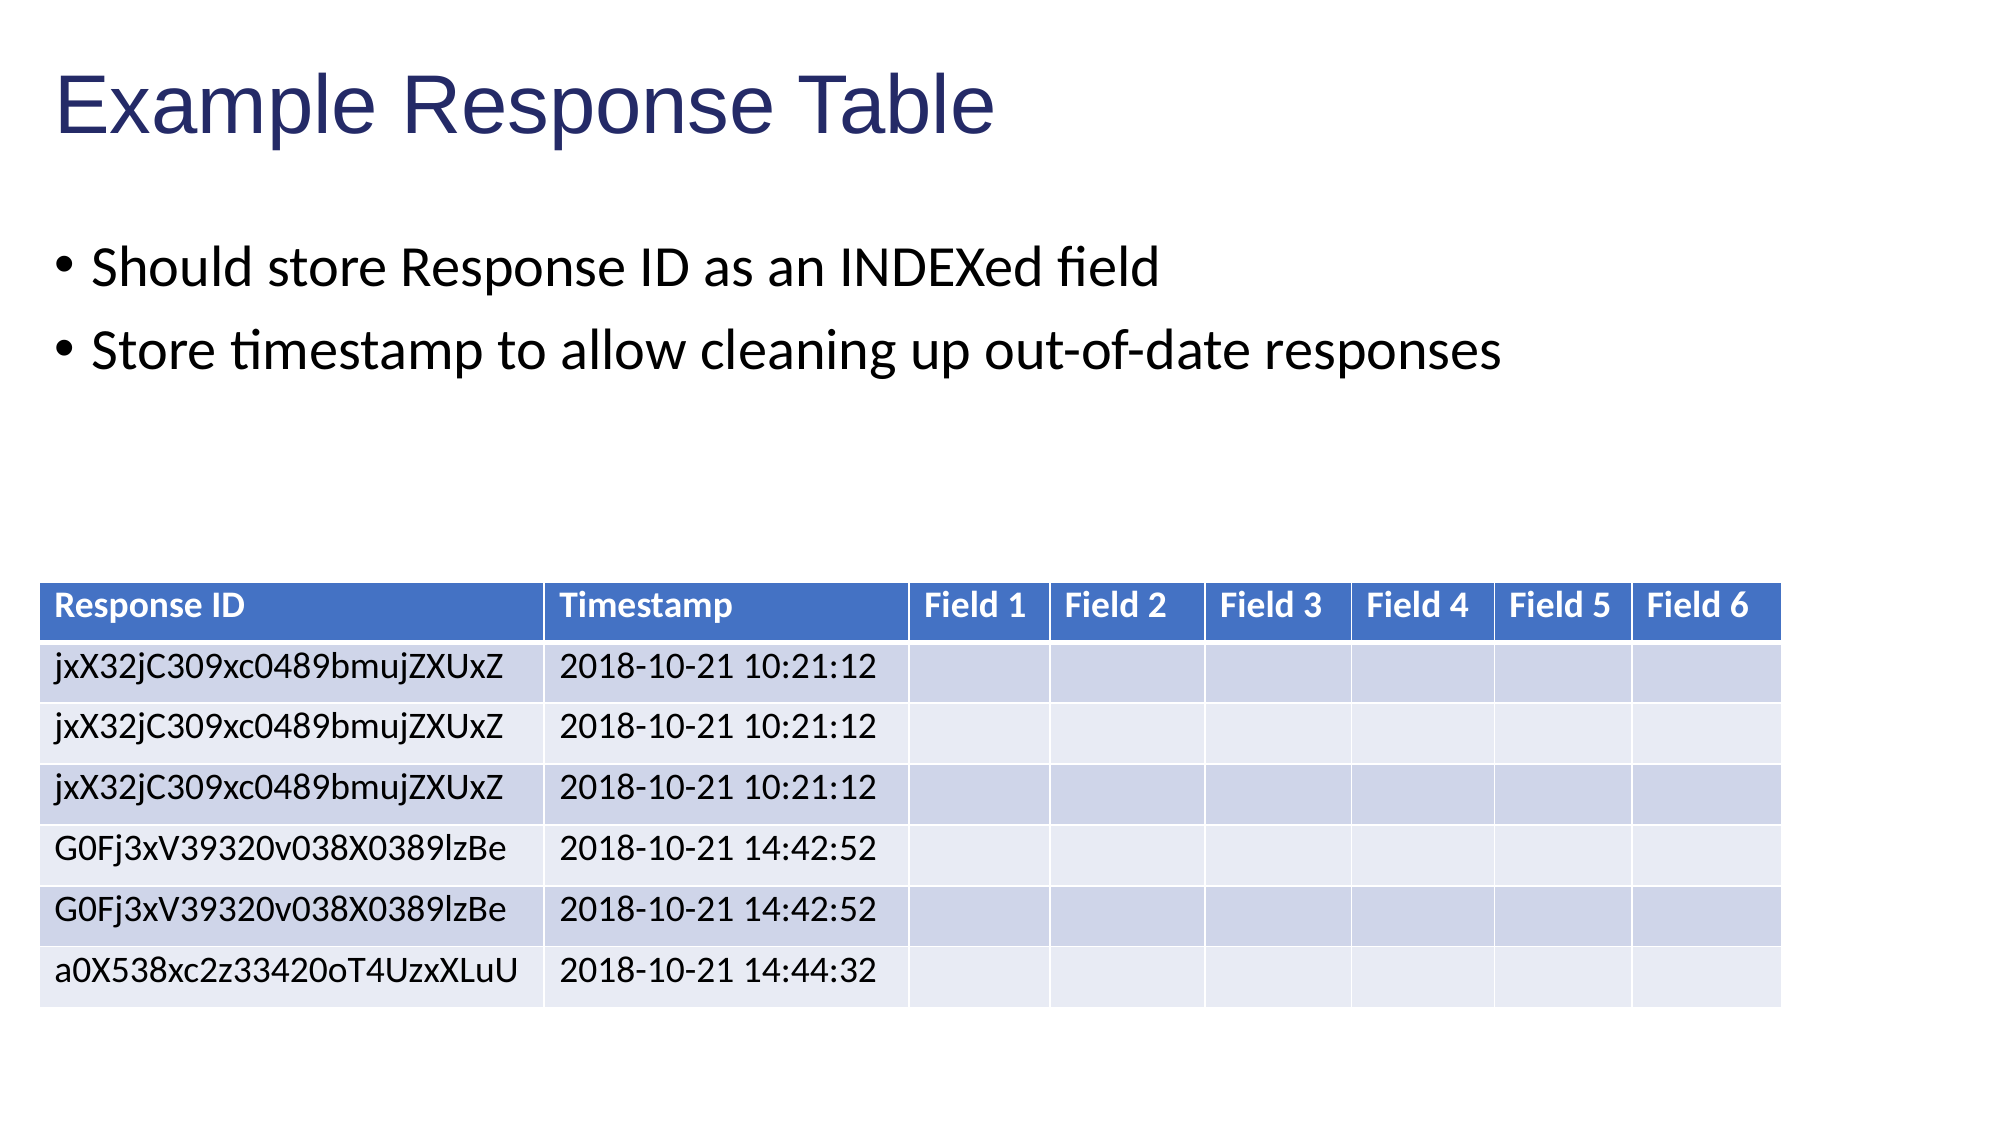

# Example Response Table
Should store Response ID as an INDEXed field
Store timestamp to allow cleaning up out-of-date responses
| Response ID | Timestamp | Field 1 | Field 2 | Field 3 | Field 4 | Field 5 | Field 6 |
| --- | --- | --- | --- | --- | --- | --- | --- |
| jxX32jC309xc0489bmujZXUxZ | 2018-10-21 10:21:12 |  |  |  |  |  |  |
| jxX32jC309xc0489bmujZXUxZ | 2018-10-21 10:21:12 |  |  |  |  |  |  |
| jxX32jC309xc0489bmujZXUxZ | 2018-10-21 10:21:12 |  |  |  |  |  |  |
| G0Fj3xV39320v038X0389lzBe | 2018-10-21 14:42:52 |  |  |  |  |  |  |
| G0Fj3xV39320v038X0389lzBe | 2018-10-21 14:42:52 |  |  |  |  |  |  |
| a0X538xc2z33420oT4UzxXLuU | 2018-10-21 14:44:32 |  |  |  |  |  |  |